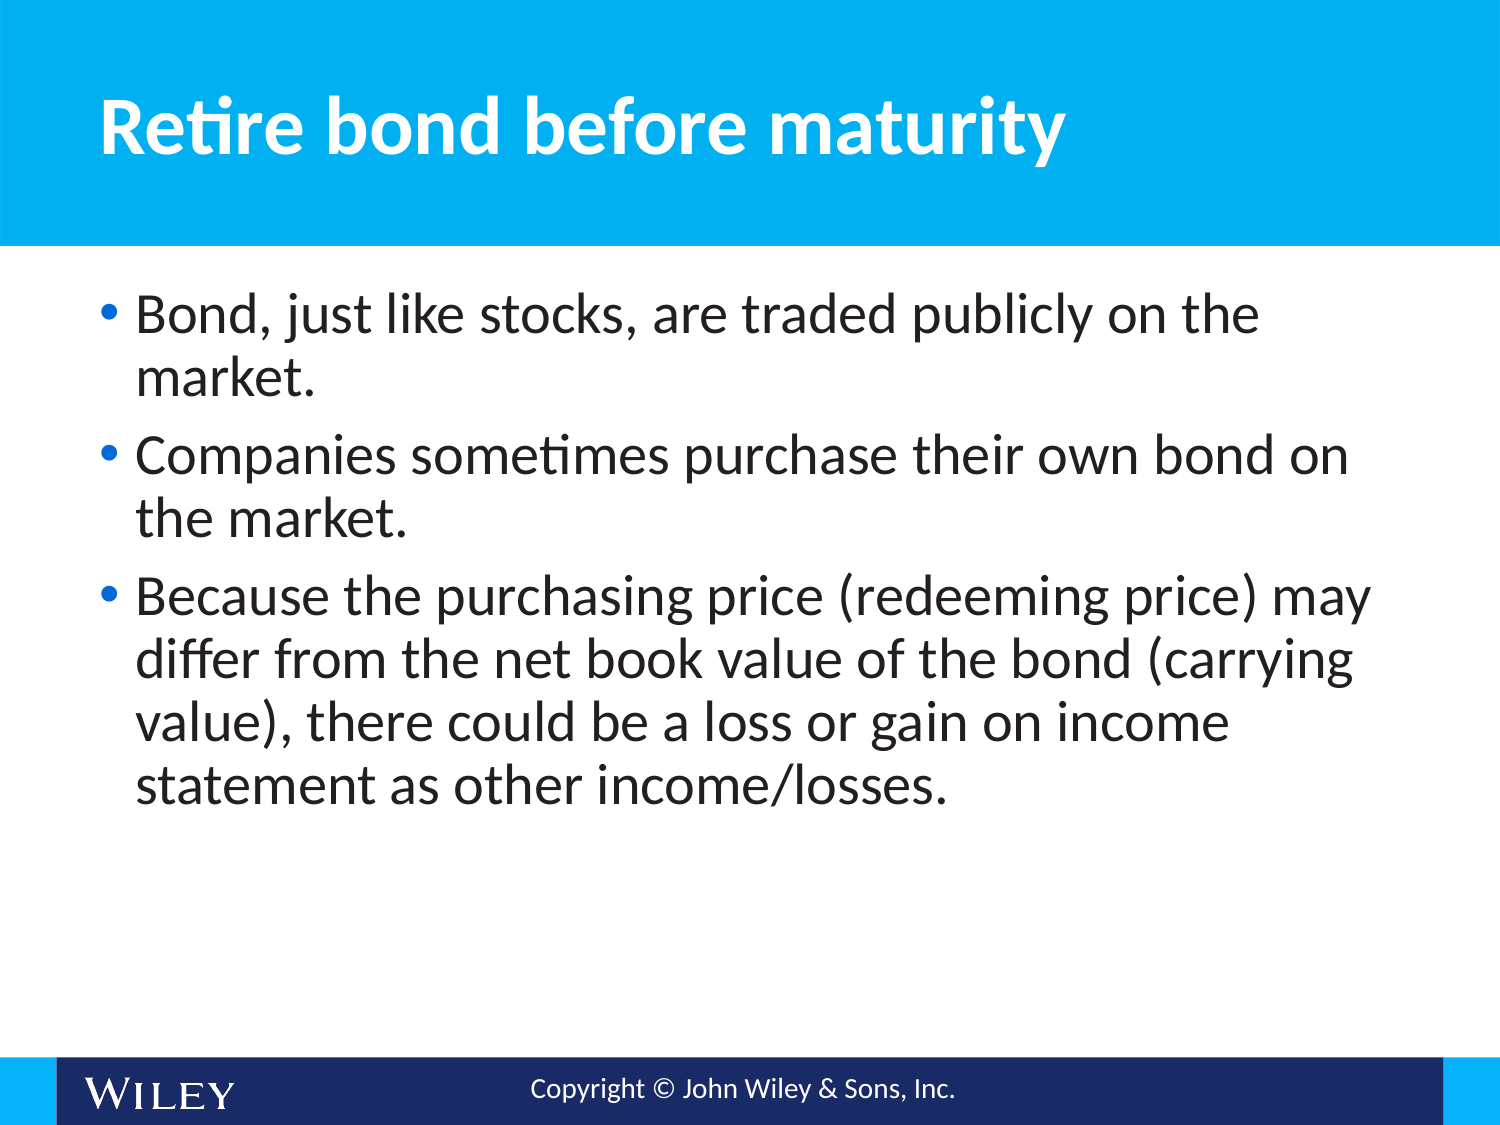

# Retire bond before maturity
Bond, just like stocks, are traded publicly on the market.
Companies sometimes purchase their own bond on the market.
Because the purchasing price (redeeming price) may differ from the net book value of the bond (carrying value), there could be a loss or gain on income statement as other income/losses.